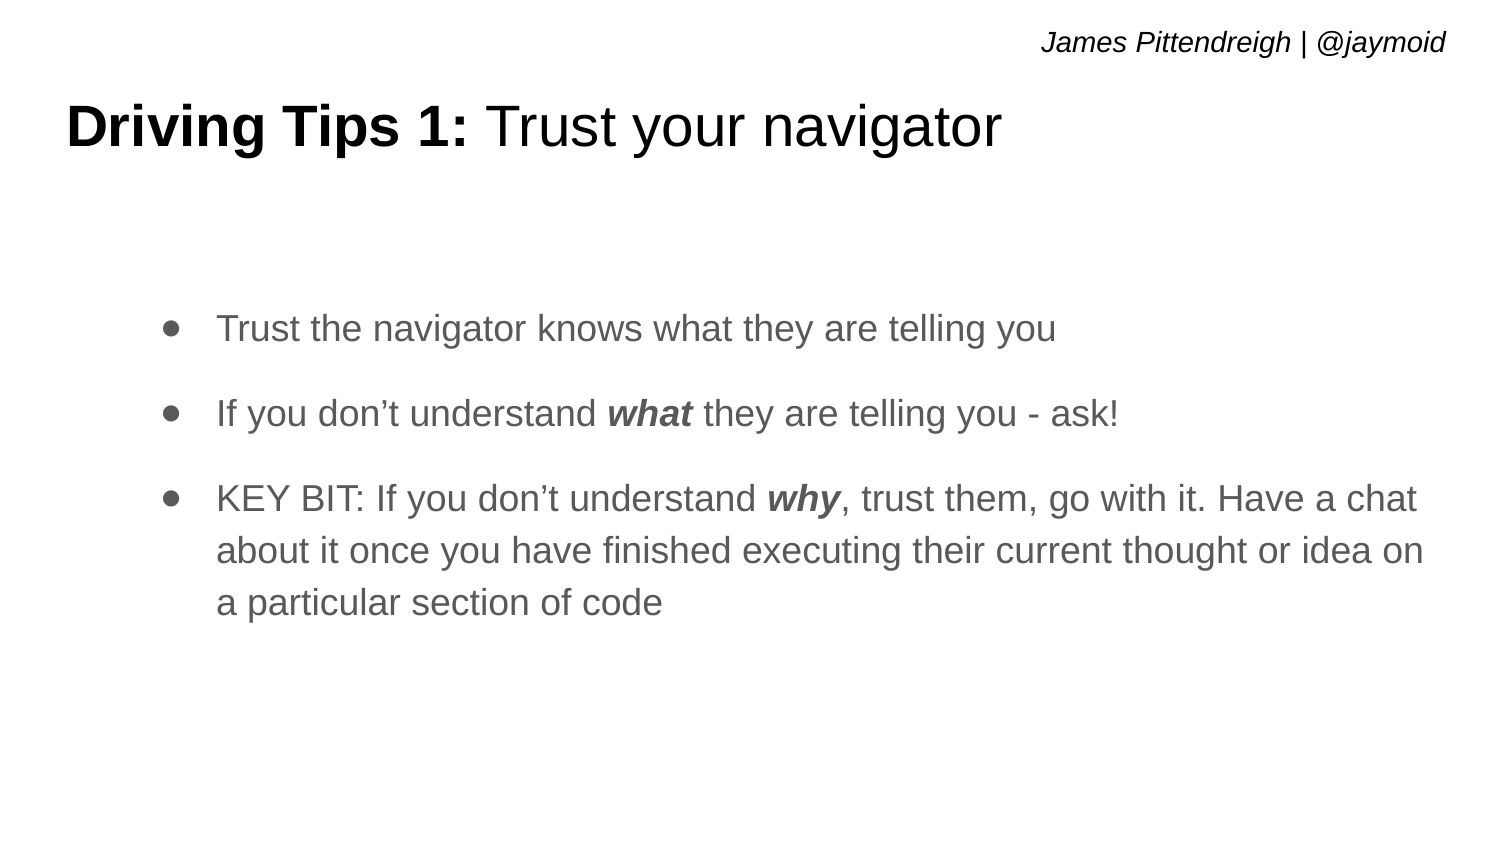

# Driving Tips 1: Trust your navigator

Trust the navigator knows what they are telling you
If you don’t understand what they are telling you - ask!
KEY BIT: If you don’t understand why, trust them, go with it. Have a chat about it once you have finished executing their current thought or idea on a particular section of code